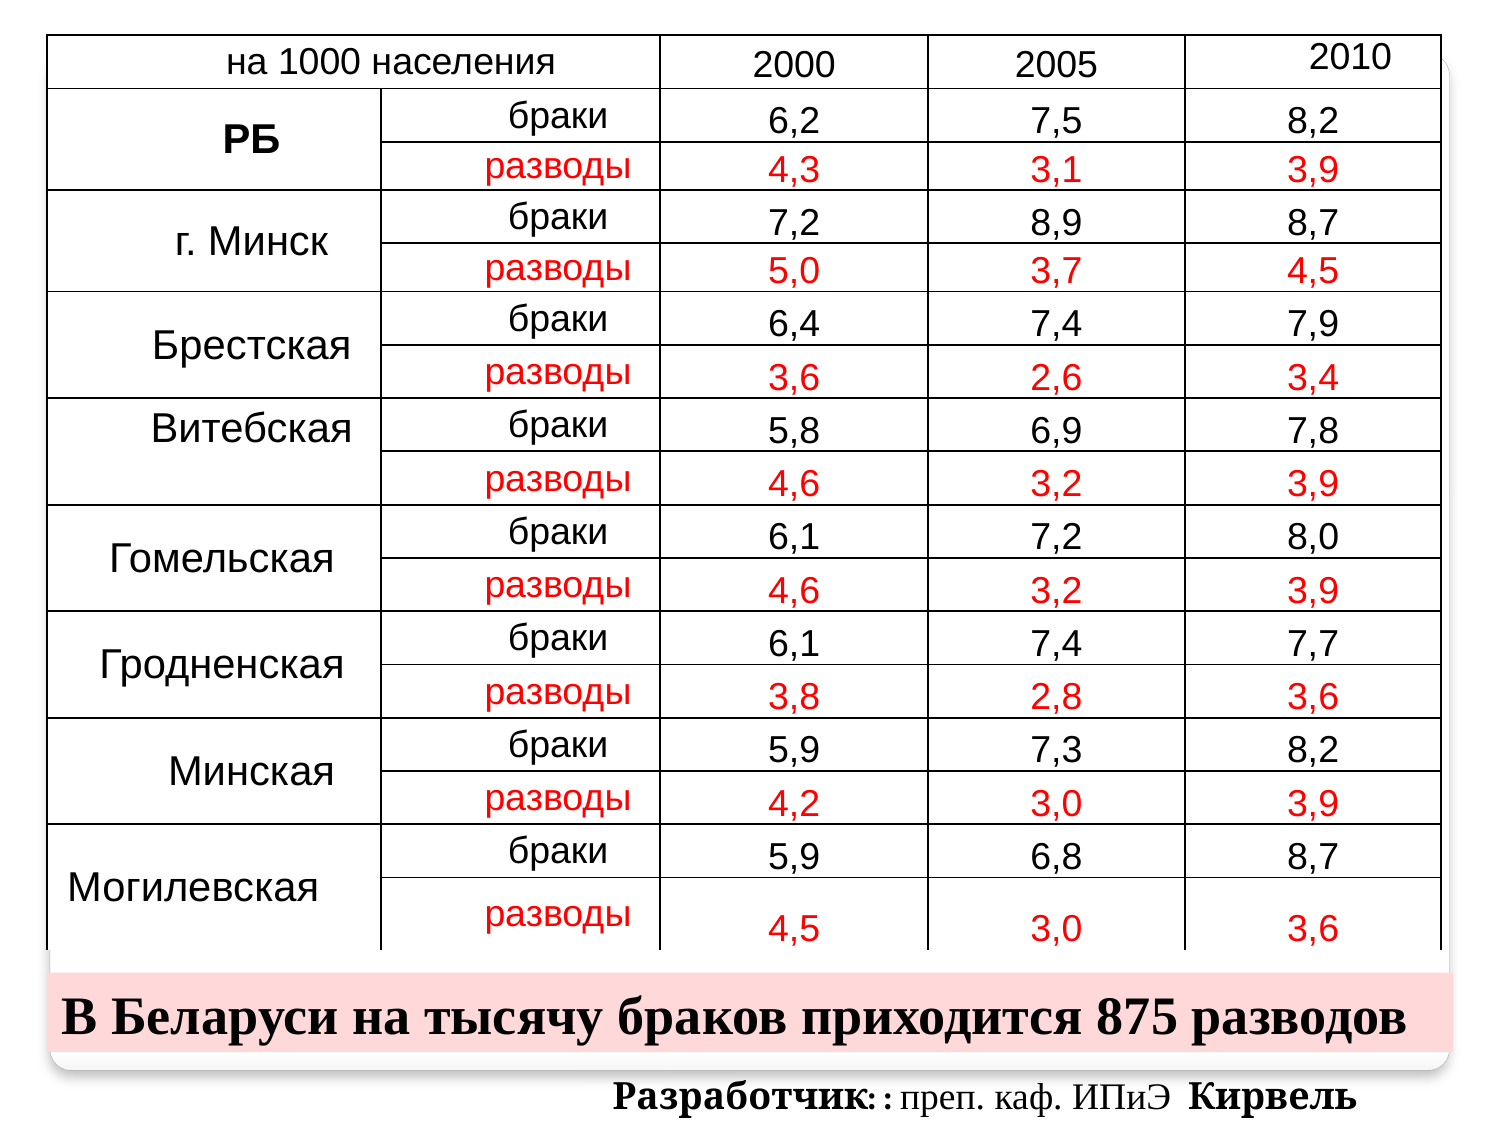

| на 1000 населения |  | 2000 | 2005 | 2010 |
| --- | --- | --- | --- | --- |
| РБ | браки | 6,2 | 7,5 | 8,2 |
|  | разводы | 4,3 | 3,1 | 3,9 |
| г. Минск | браки | 7,2 | 8,9 | 8,7 |
|  | разводы | 5,0 | 3,7 | 4,5 |
| Брестская | браки | 6,4 | 7,4 | 7,9 |
|  | разводы | 3,6 | 2,6 | 3,4 |
| Витебская | браки | 5,8 | 6,9 | 7,8 |
|  | разводы | 4,6 | 3,2 | 3,9 |
| Гомельская | браки | 6,1 | 7,2 | 8,0 |
|  | разводы | 4,6 | 3,2 | 3,9 |
| Гродненская | браки | 6,1 | 7,4 | 7,7 |
|  | разводы | 3,8 | 2,8 | 3,6 |
| Минская | браки | 5,9 | 7,3 | 8,2 |
|  | разводы | 4,2 | 3,0 | 3,9 |
| Могилевская | браки | 5,9 | 6,8 | 8,7 |
|  | разводы | 4,5 | 3,0 | 3,6 |
В Беларуси на тысячу браков приходится 875 разводов
Разработчик: : преп. каф. ИПиЭ  Кирвель П.И.